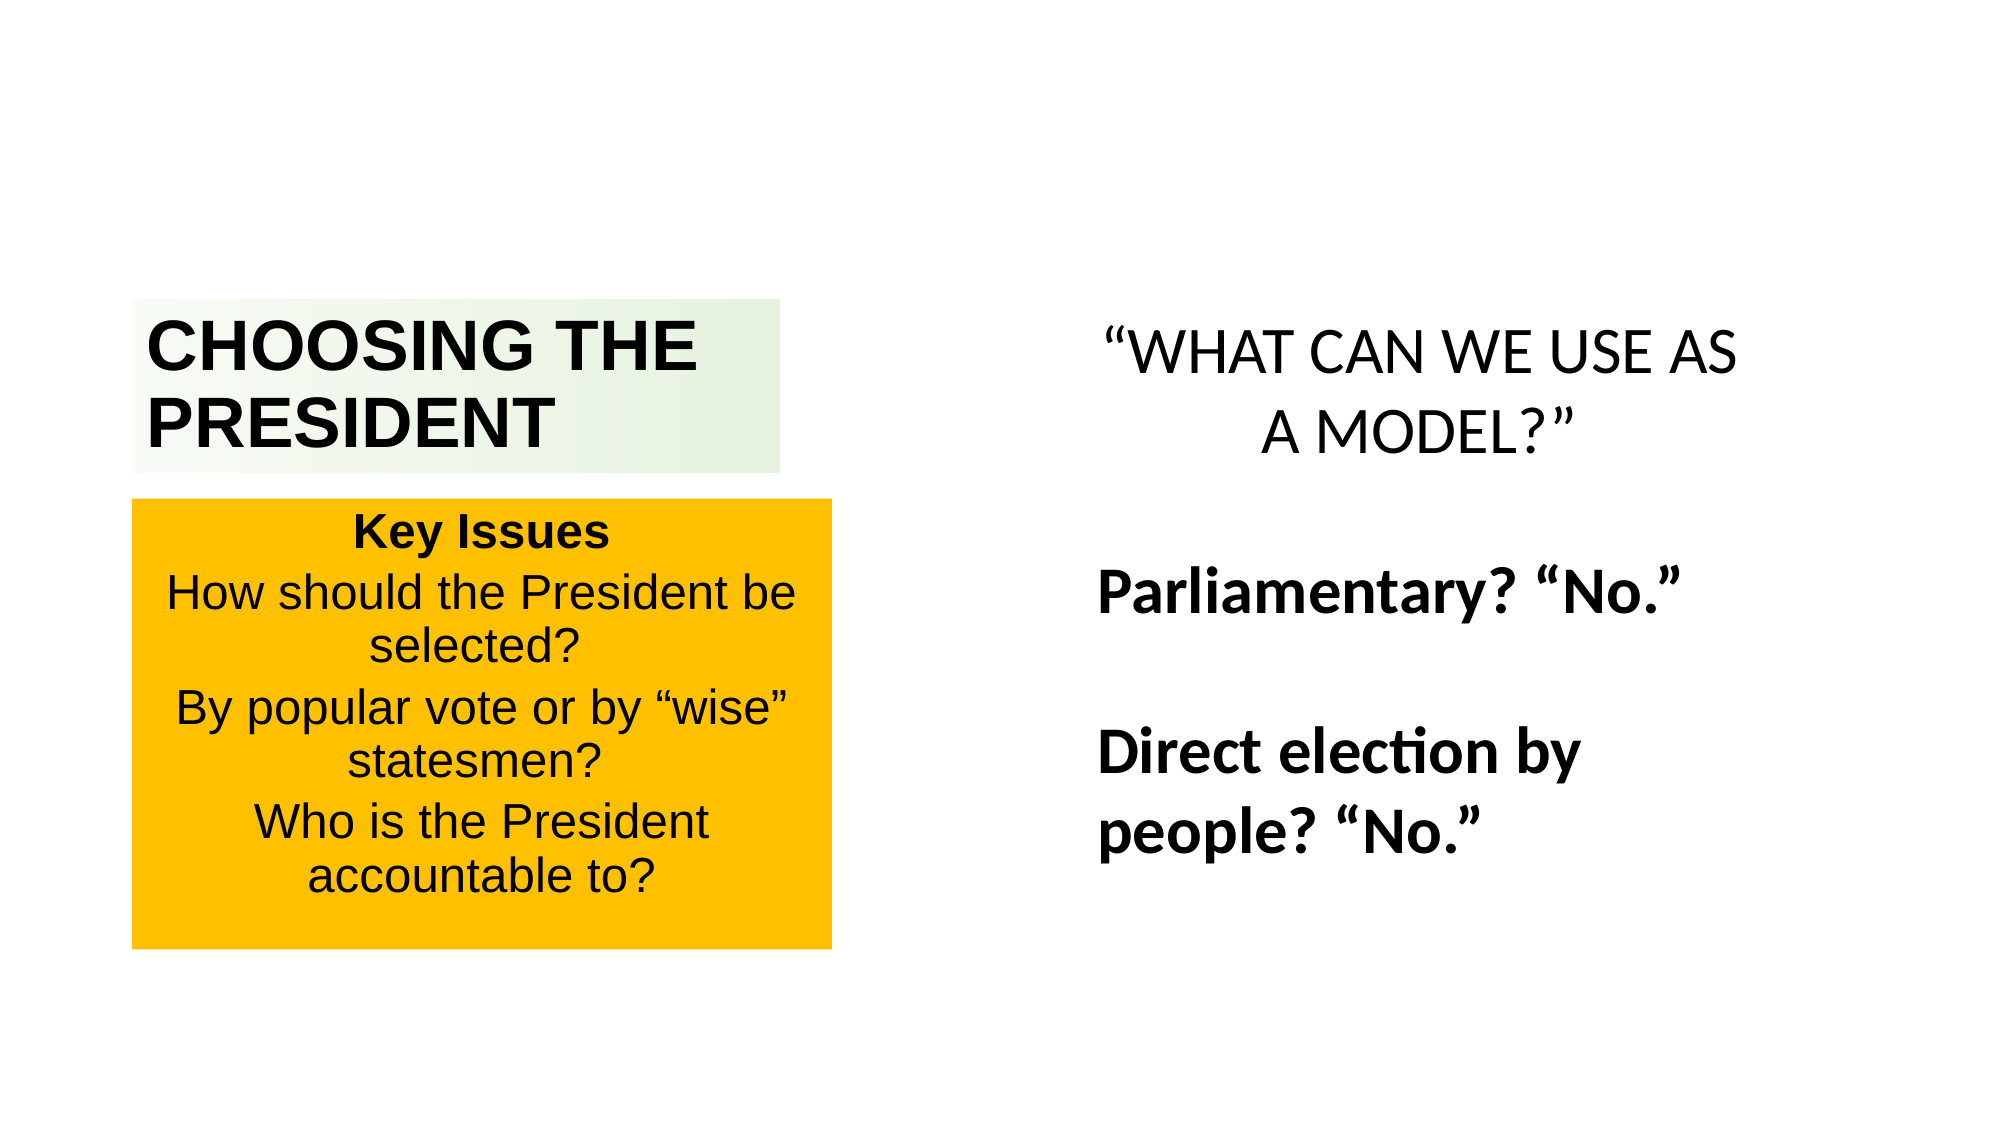

# Choosing the President
“What Can We Use as a Model?”

Parliamentary? “No.”

Direct election by people? “No.”
Key Issues
How should the President be selected?
By popular vote or by “wise” statesmen?
Who is the President accountable to?